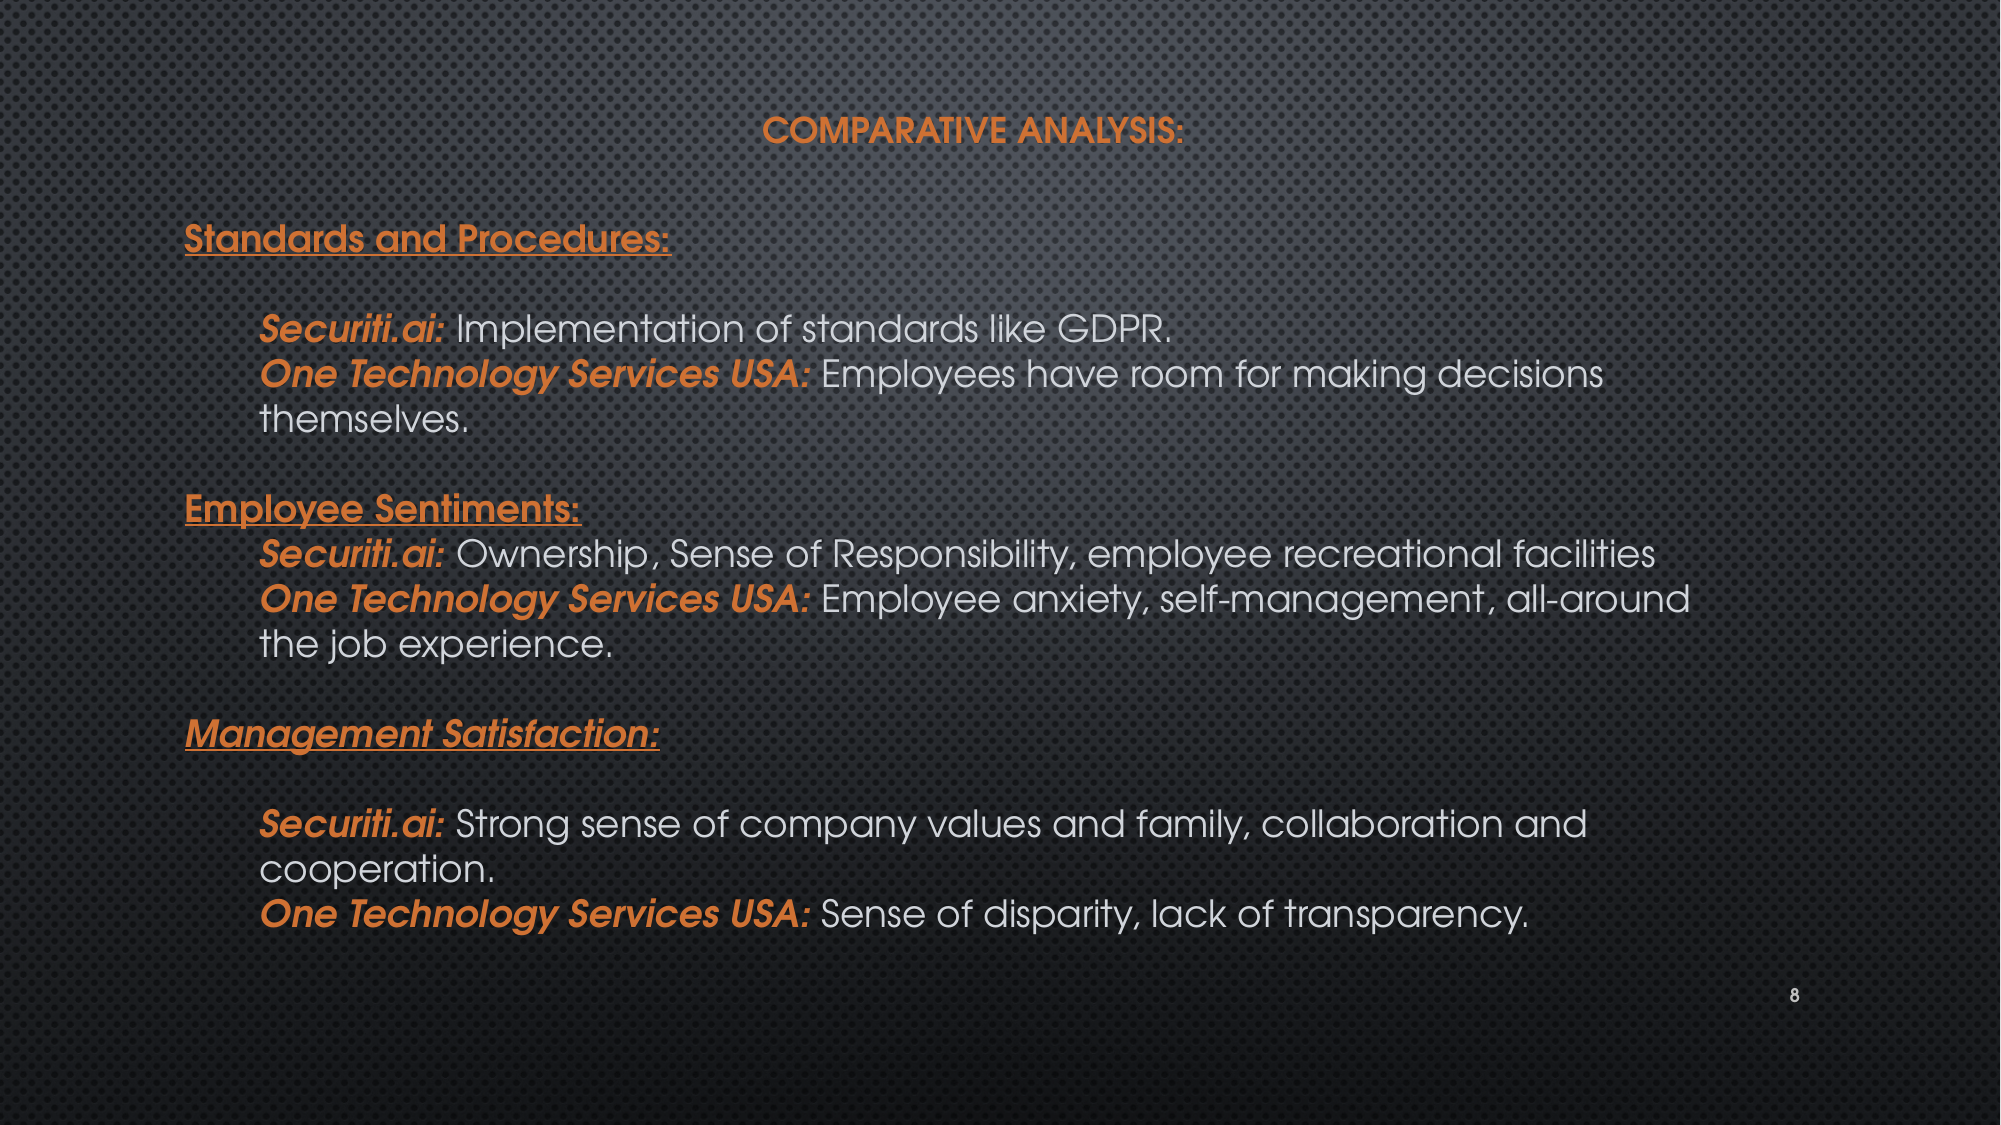

# Comparative Analysis:
Standards and Procedures:
Securiti.ai: Implementation of standards like GDPR.
One Technology Services USA: Employees have room for making decisions themselves.
Employee Sentiments:
Securiti.ai: Ownership, Sense of Responsibility, employee recreational facilities
One Technology Services USA: Employee anxiety, self-management, all-around the job experience.
Management Satisfaction:
Securiti.ai: Strong sense of company values and family, collaboration and cooperation.
One Technology Services USA: Sense of disparity, lack of transparency.
8